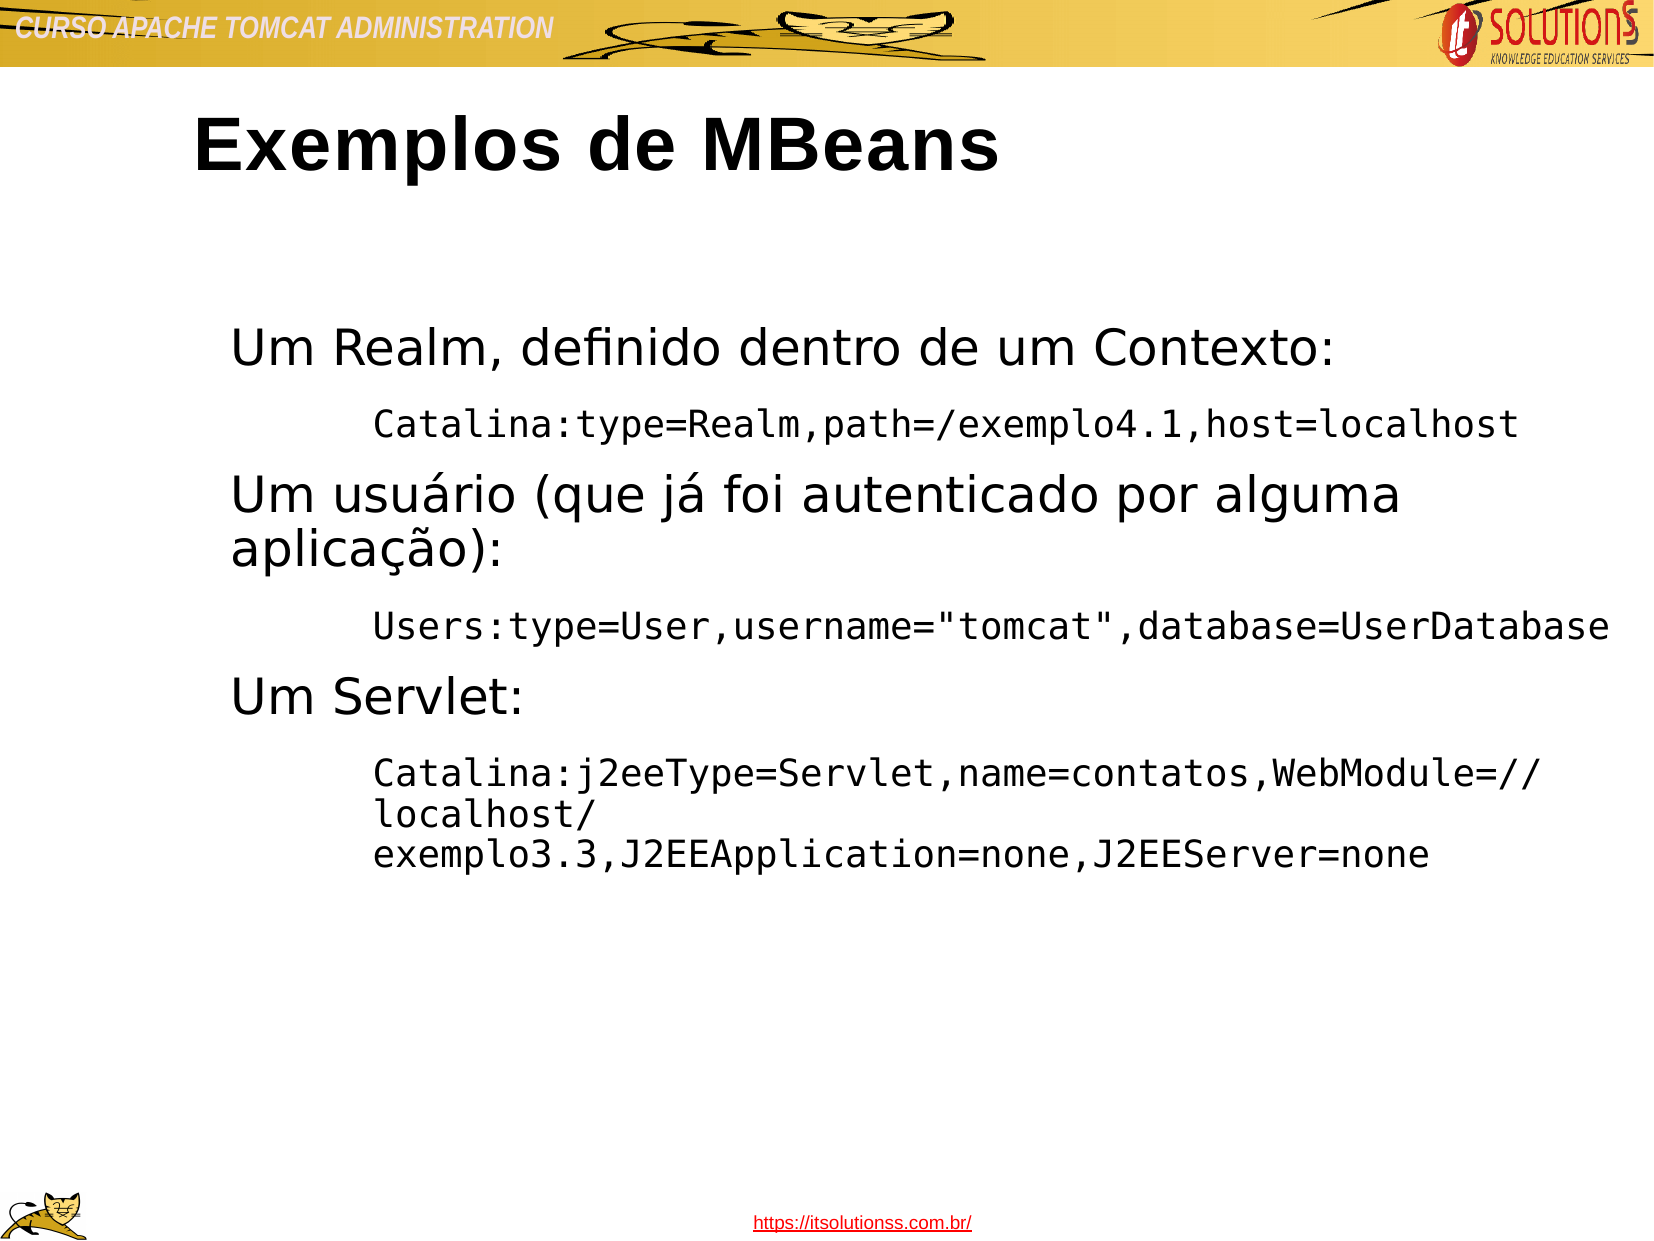

Exemplos de MBeans
Um Realm, definido dentro de um Contexto:
Catalina:type=Realm,path=/exemplo4.1,host=localhost
Um usuário (que já foi autenticado por alguma aplicação):
Users:type=User,username="tomcat",database=UserDatabase
Um Servlet:
Catalina:j2eeType=Servlet,name=contatos,WebModule=//localhost/exemplo3.3,J2EEApplication=none,J2EEServer=none